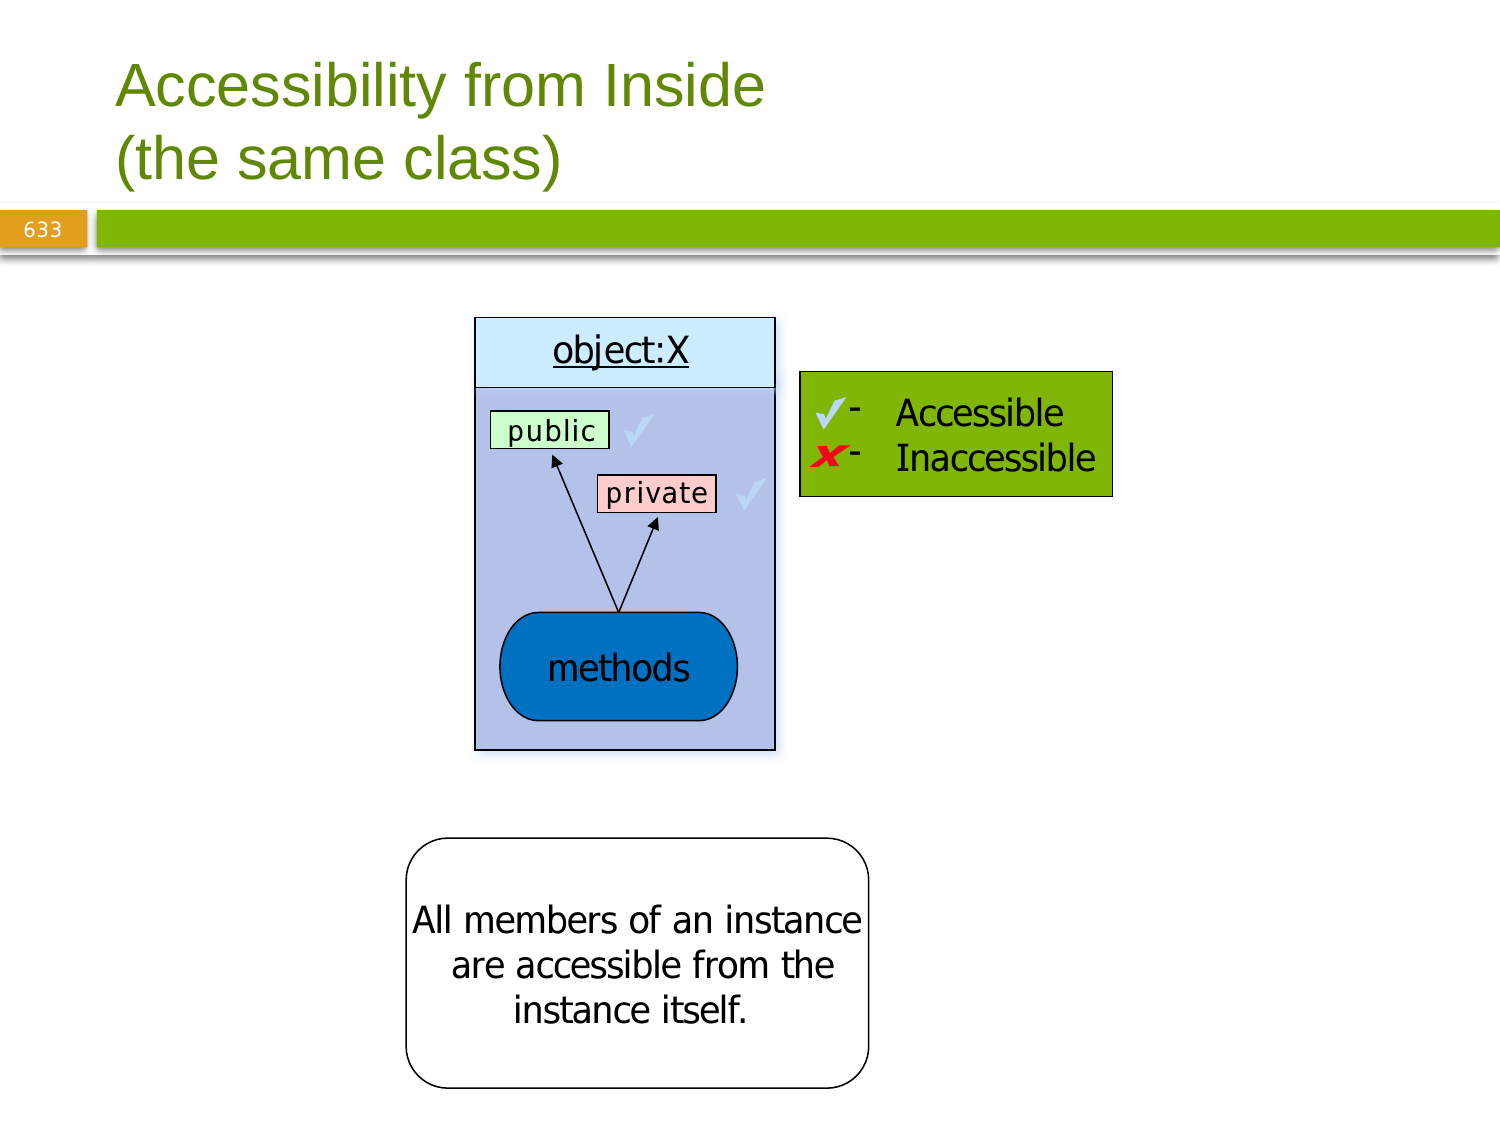

# Accessibility from Inside (the same class)

633

object:X

 Accessible
 Inaccessible

public

private

methods
All members of an instance
 are accessible from the
instance itself.